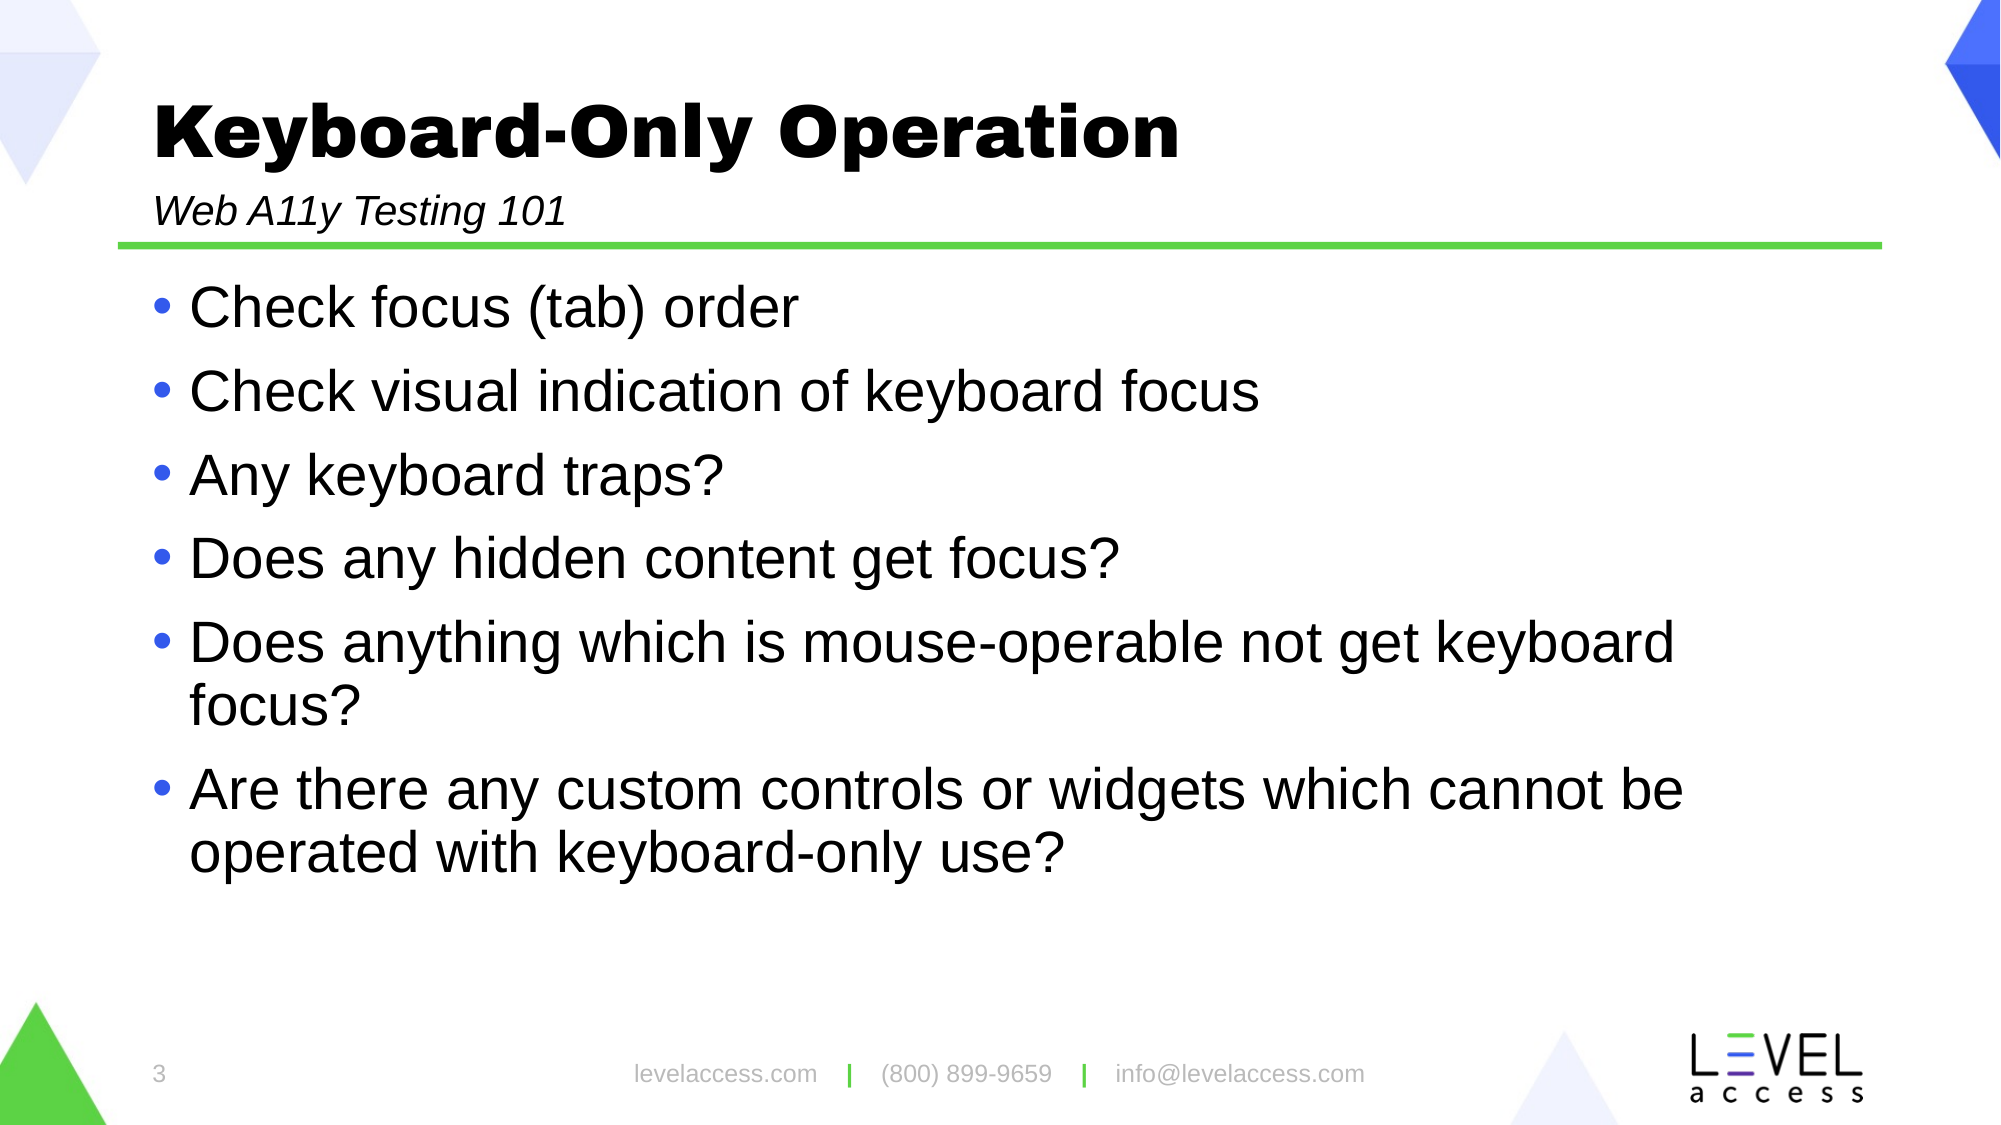

# Keyboard-Only Operation
Web A11y Testing 101
Check focus (tab) order
Check visual indication of keyboard focus
Any keyboard traps?
Does any hidden content get focus?
Does anything which is mouse-operable not get keyboard focus?
Are there any custom controls or widgets which cannot be operated with keyboard-only use?
levelaccess.com    |    (800) 899-9659    |    info@levelaccess.com
3